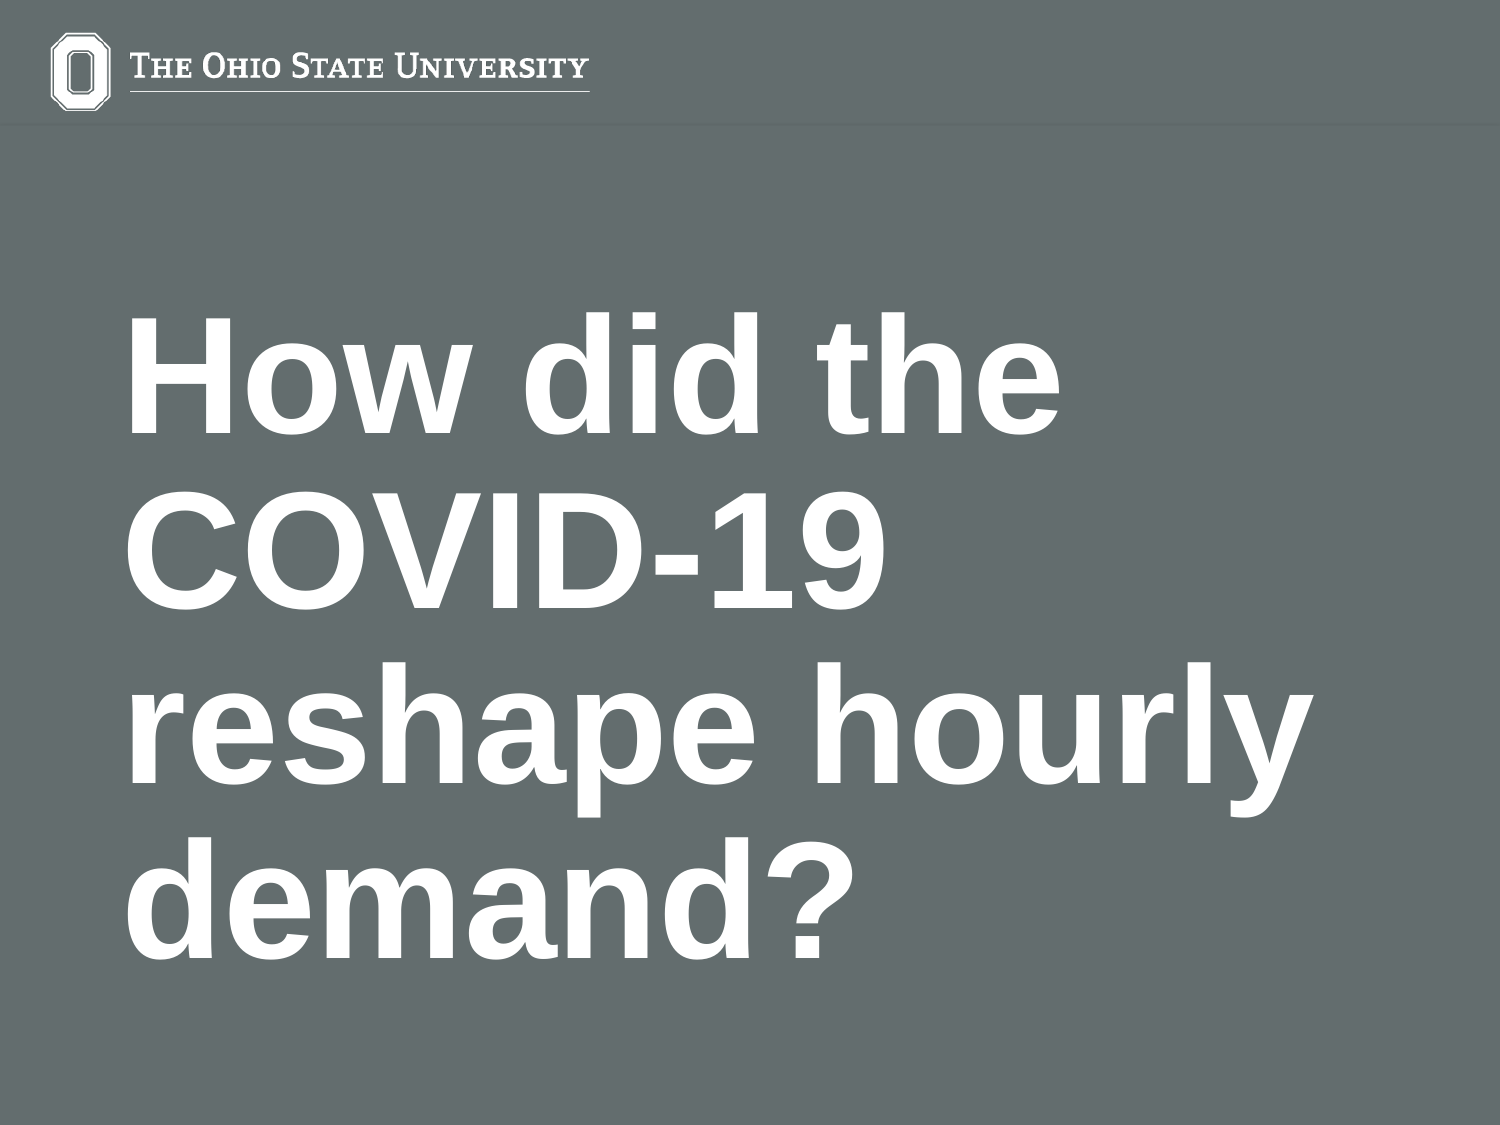

How did the COVID-19 reshape hourly demand?